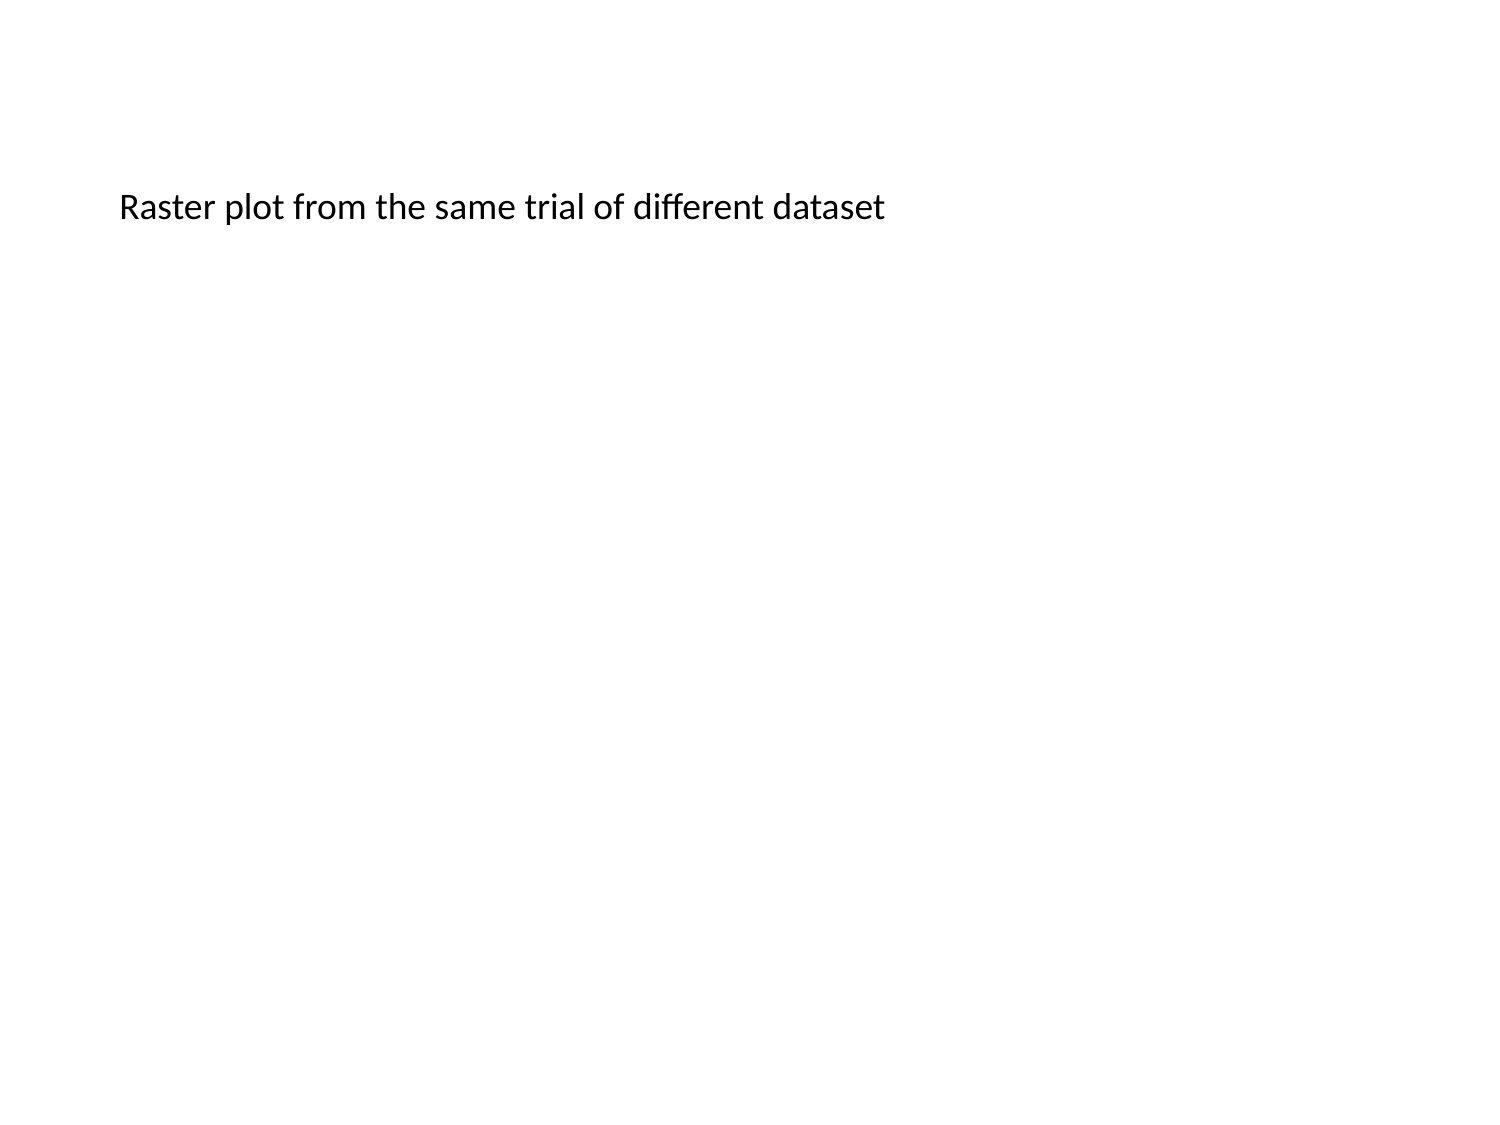

Raster plot from the same trial of different dataset